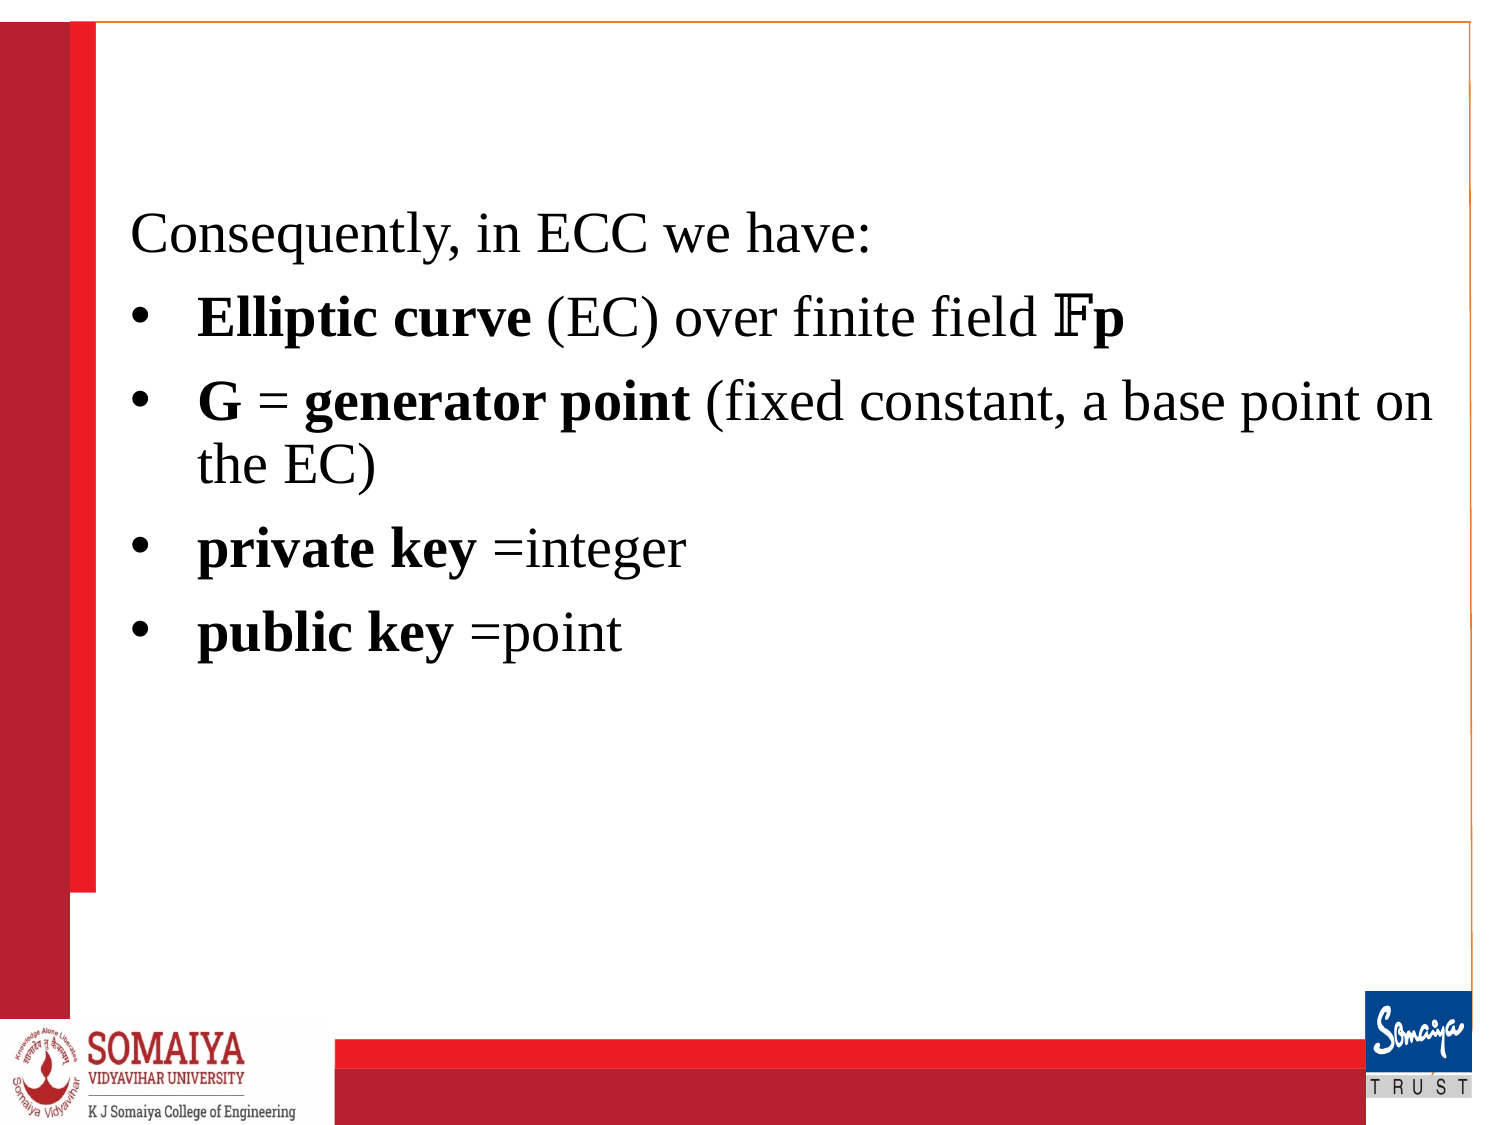

#
Consequently, in ECC we have:
Еlliptic curve (EC) over finite field 𝔽p
G = generator point (fixed constant, a base point on the EC)
private key =integer
public key =point